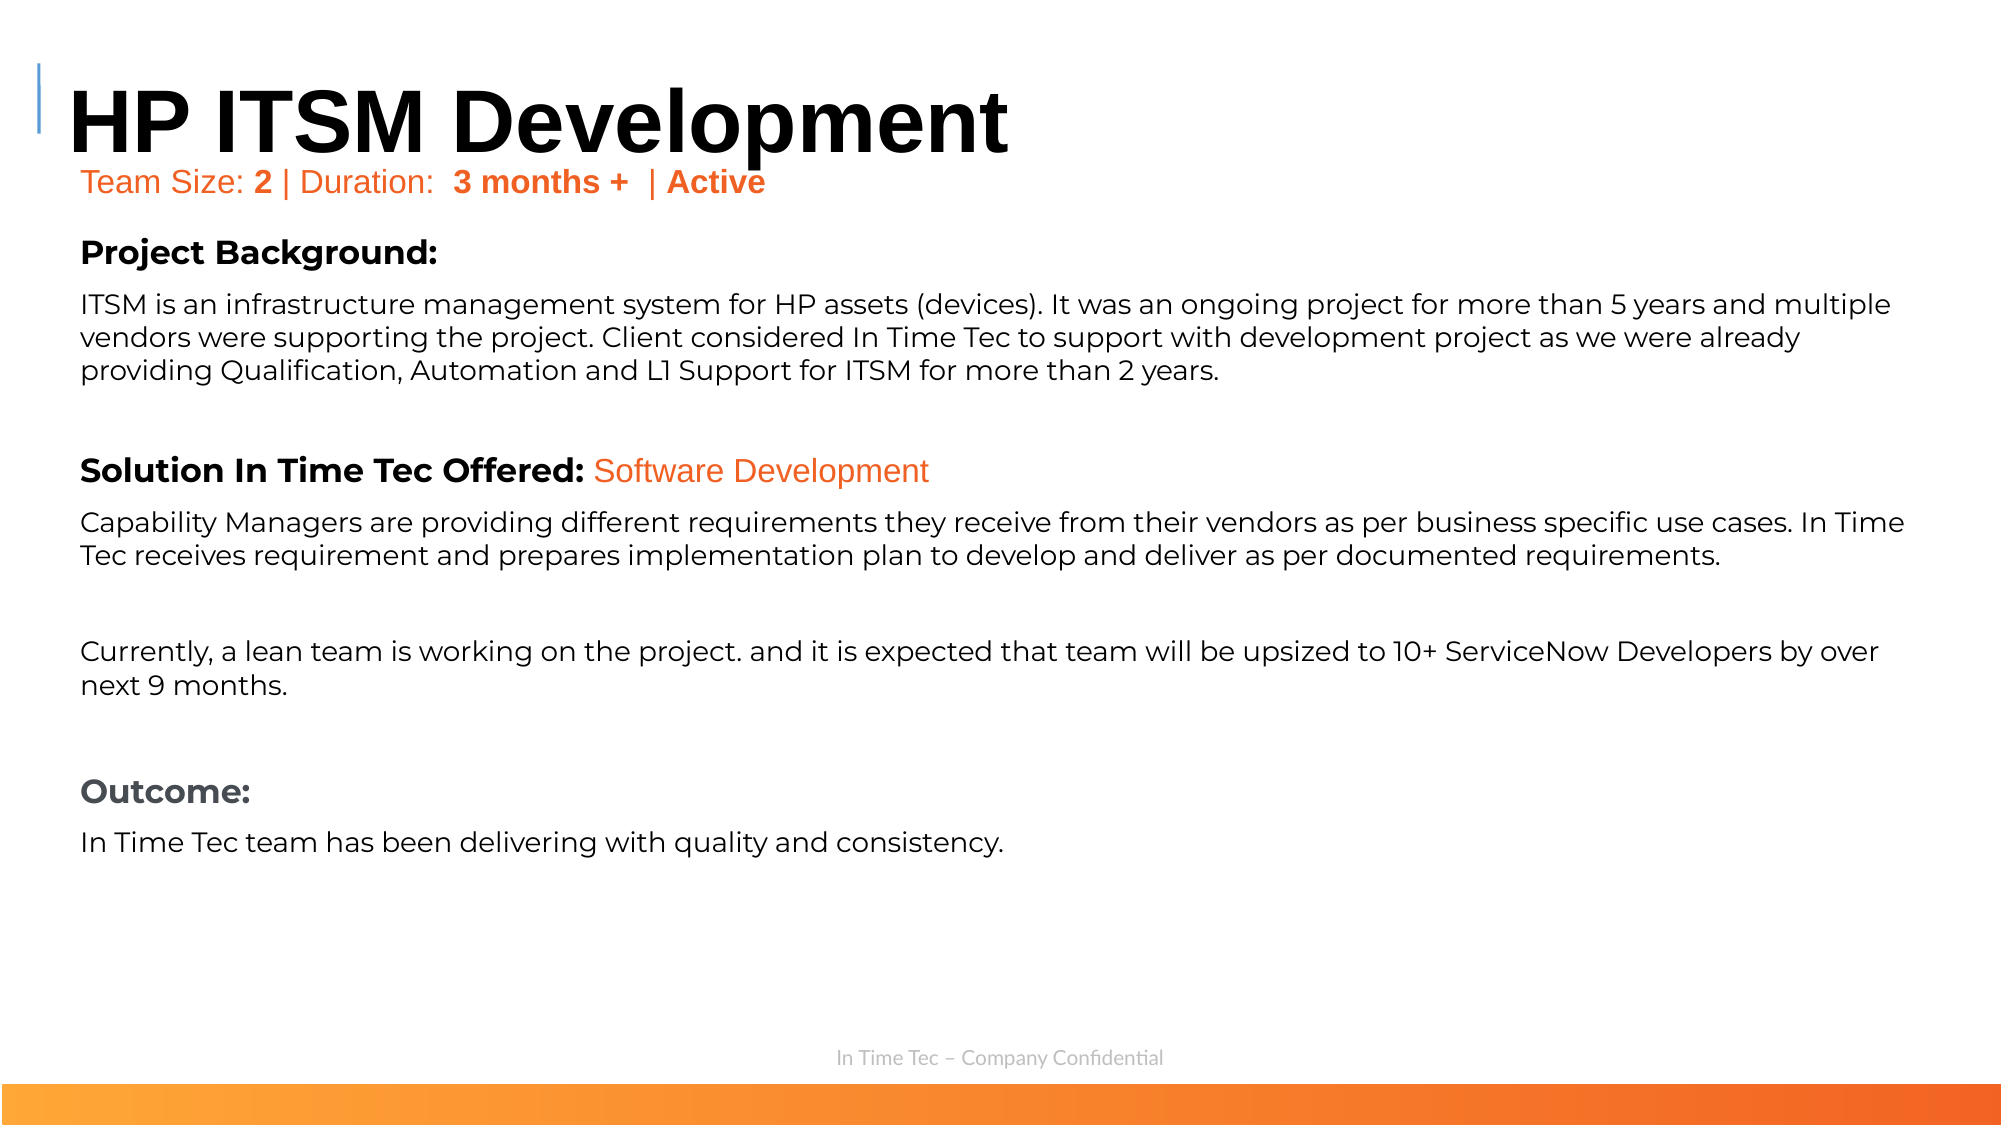

HP ITSM Development
Team Size: 2 | Duration:  3 months +  | Active
Project Background:
ITSM is an infrastructure management system for HP assets (devices). It was an ongoing project for more than 5 years and multiple vendors were supporting the project. Client considered In Time Tec to support with development project as we were already providing Qualification, Automation and L1 Support for ITSM for more than 2 years.

Solution In Time Tec Offered: Software Development
Capability Managers are providing different requirements they receive from their vendors as per business specific use cases. In Time Tec receives requirement and prepares implementation plan to develop and deliver as per documented requirements.

Currently, a lean team is working on the project. and it is expected that team will be upsized to 10+ ServiceNow Developers by over next 9 months.

Outcome:
In Time Tec team has been delivering with quality and consistency.

In Time Tec – Company Confidential